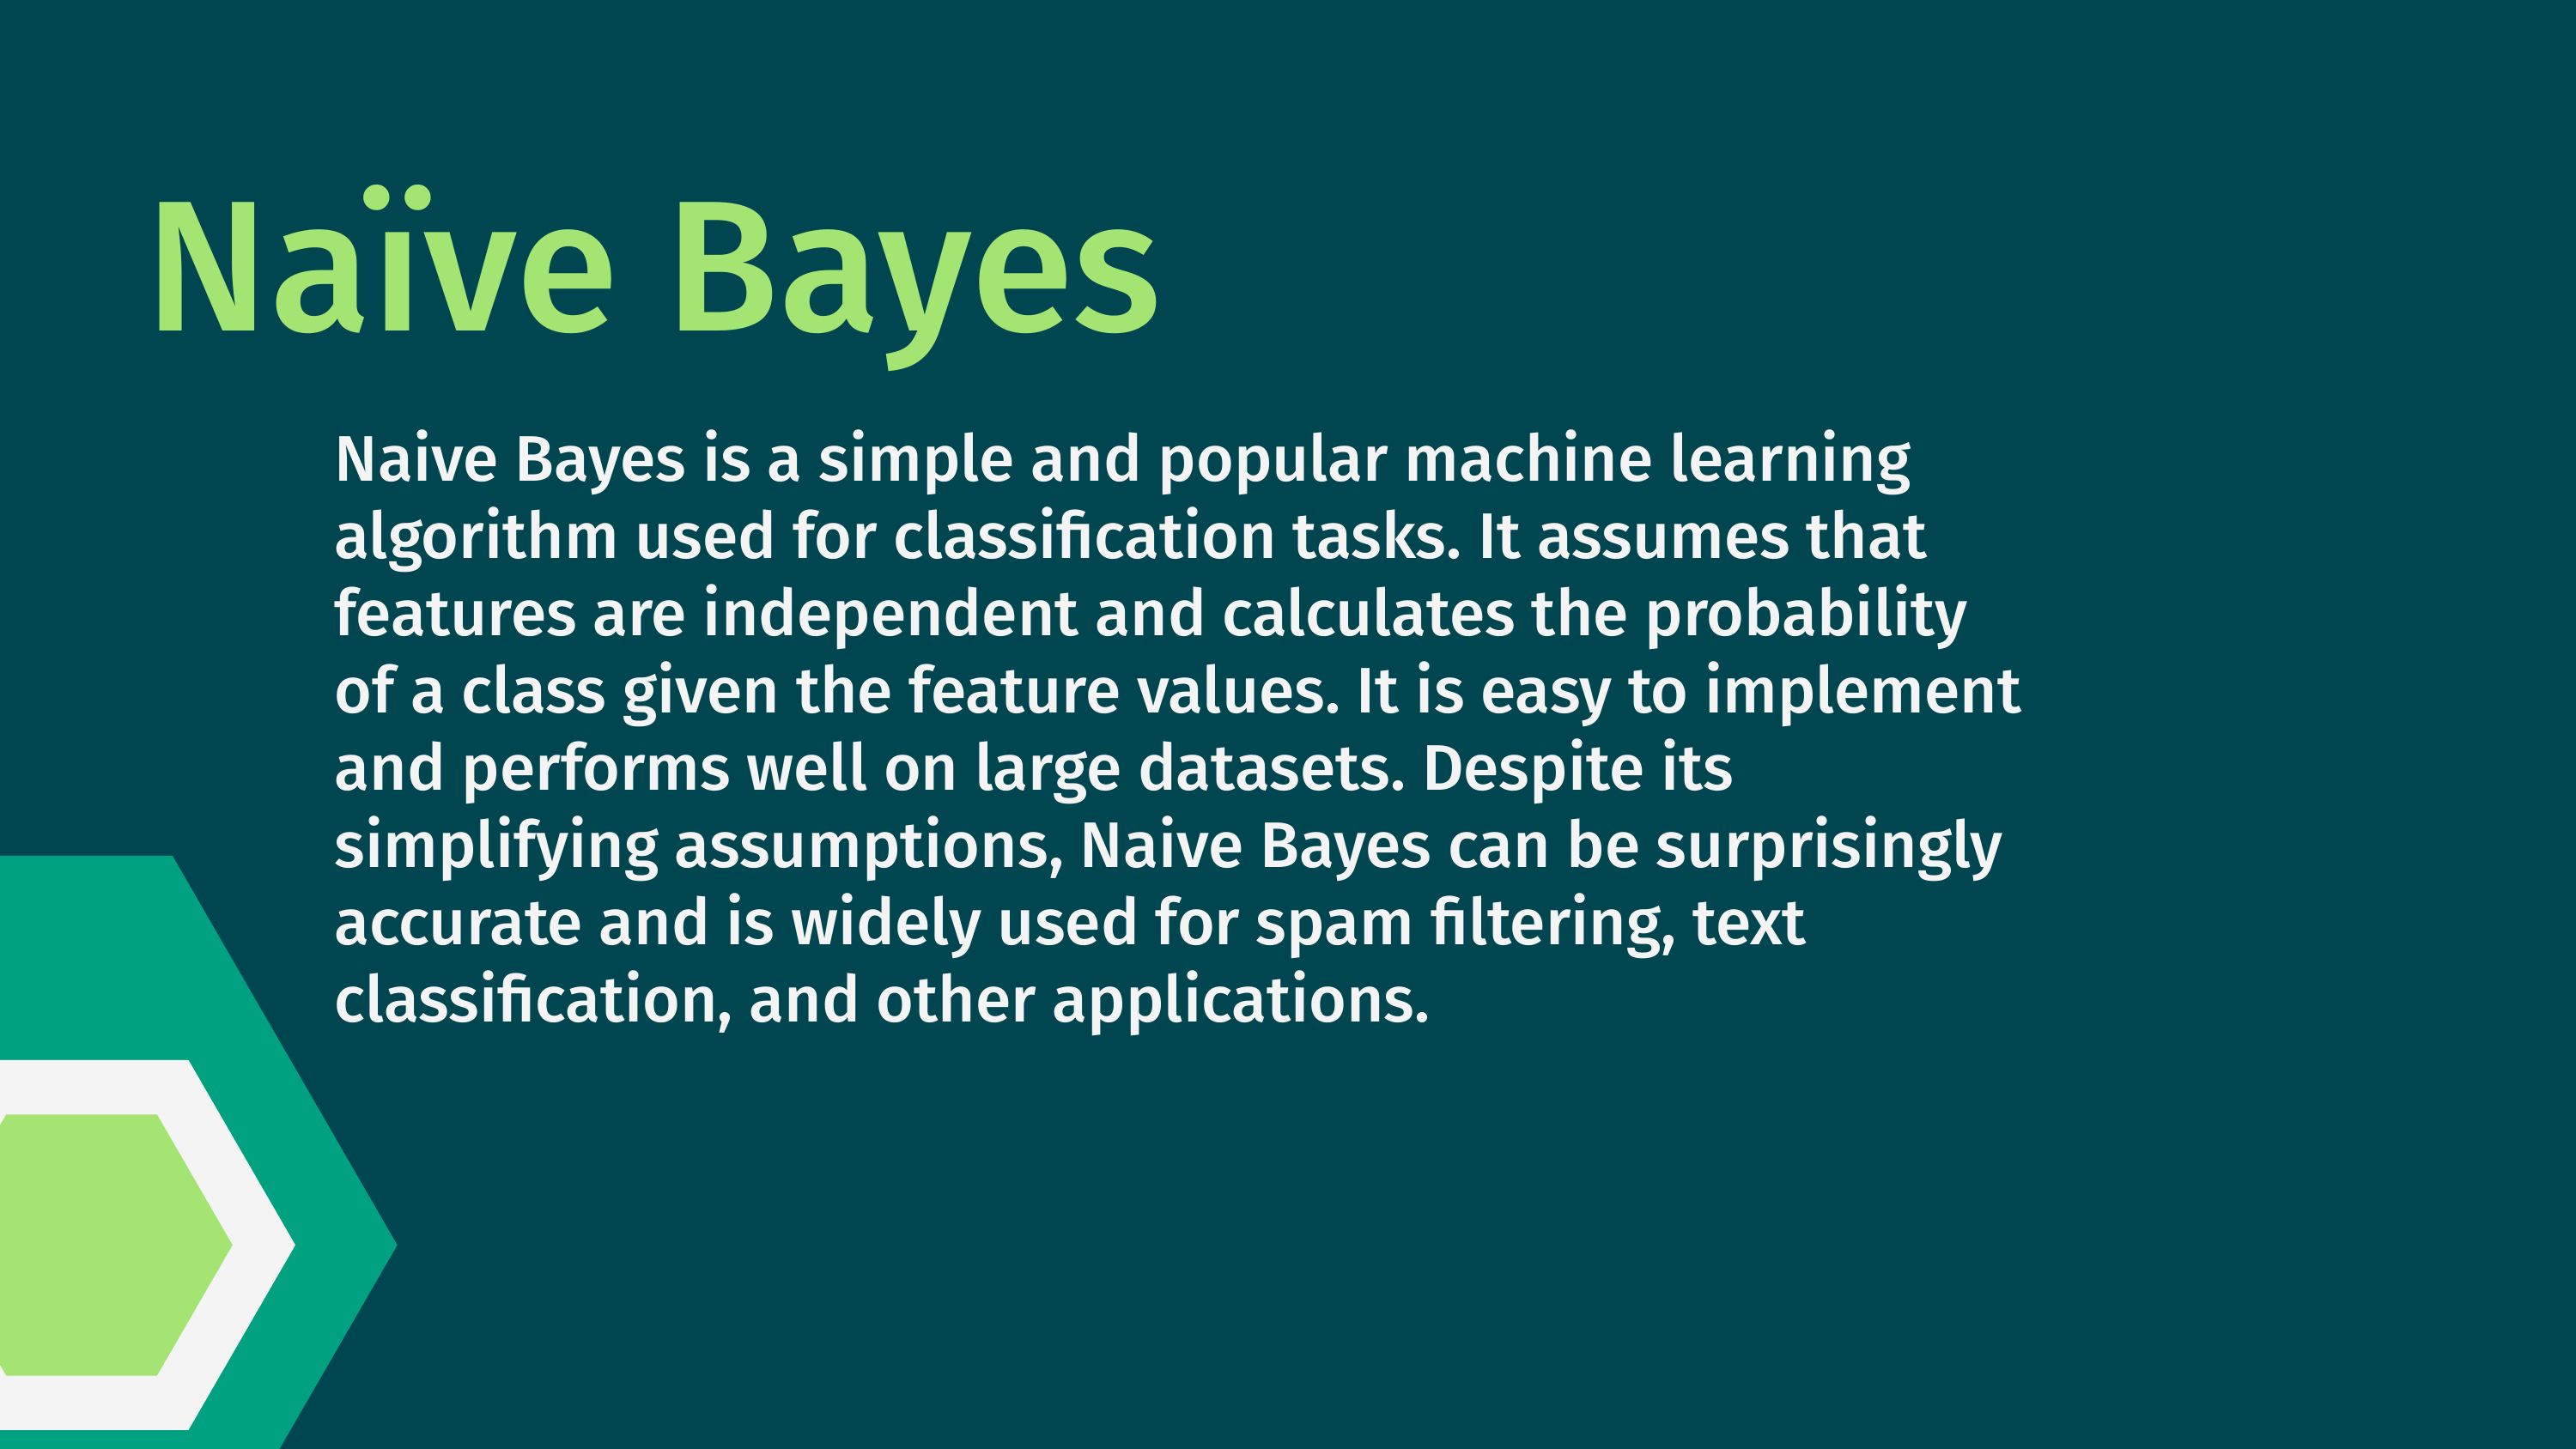

Naïve Bayes
Naive Bayes is a simple and popular machine learning algorithm used for classification tasks. It assumes that features are independent and calculates the probability of a class given the feature values. It is easy to implement and performs well on large datasets. Despite its simplifying assumptions, Naive Bayes can be surprisingly accurate and is widely used for spam filtering, text classification, and other applications.